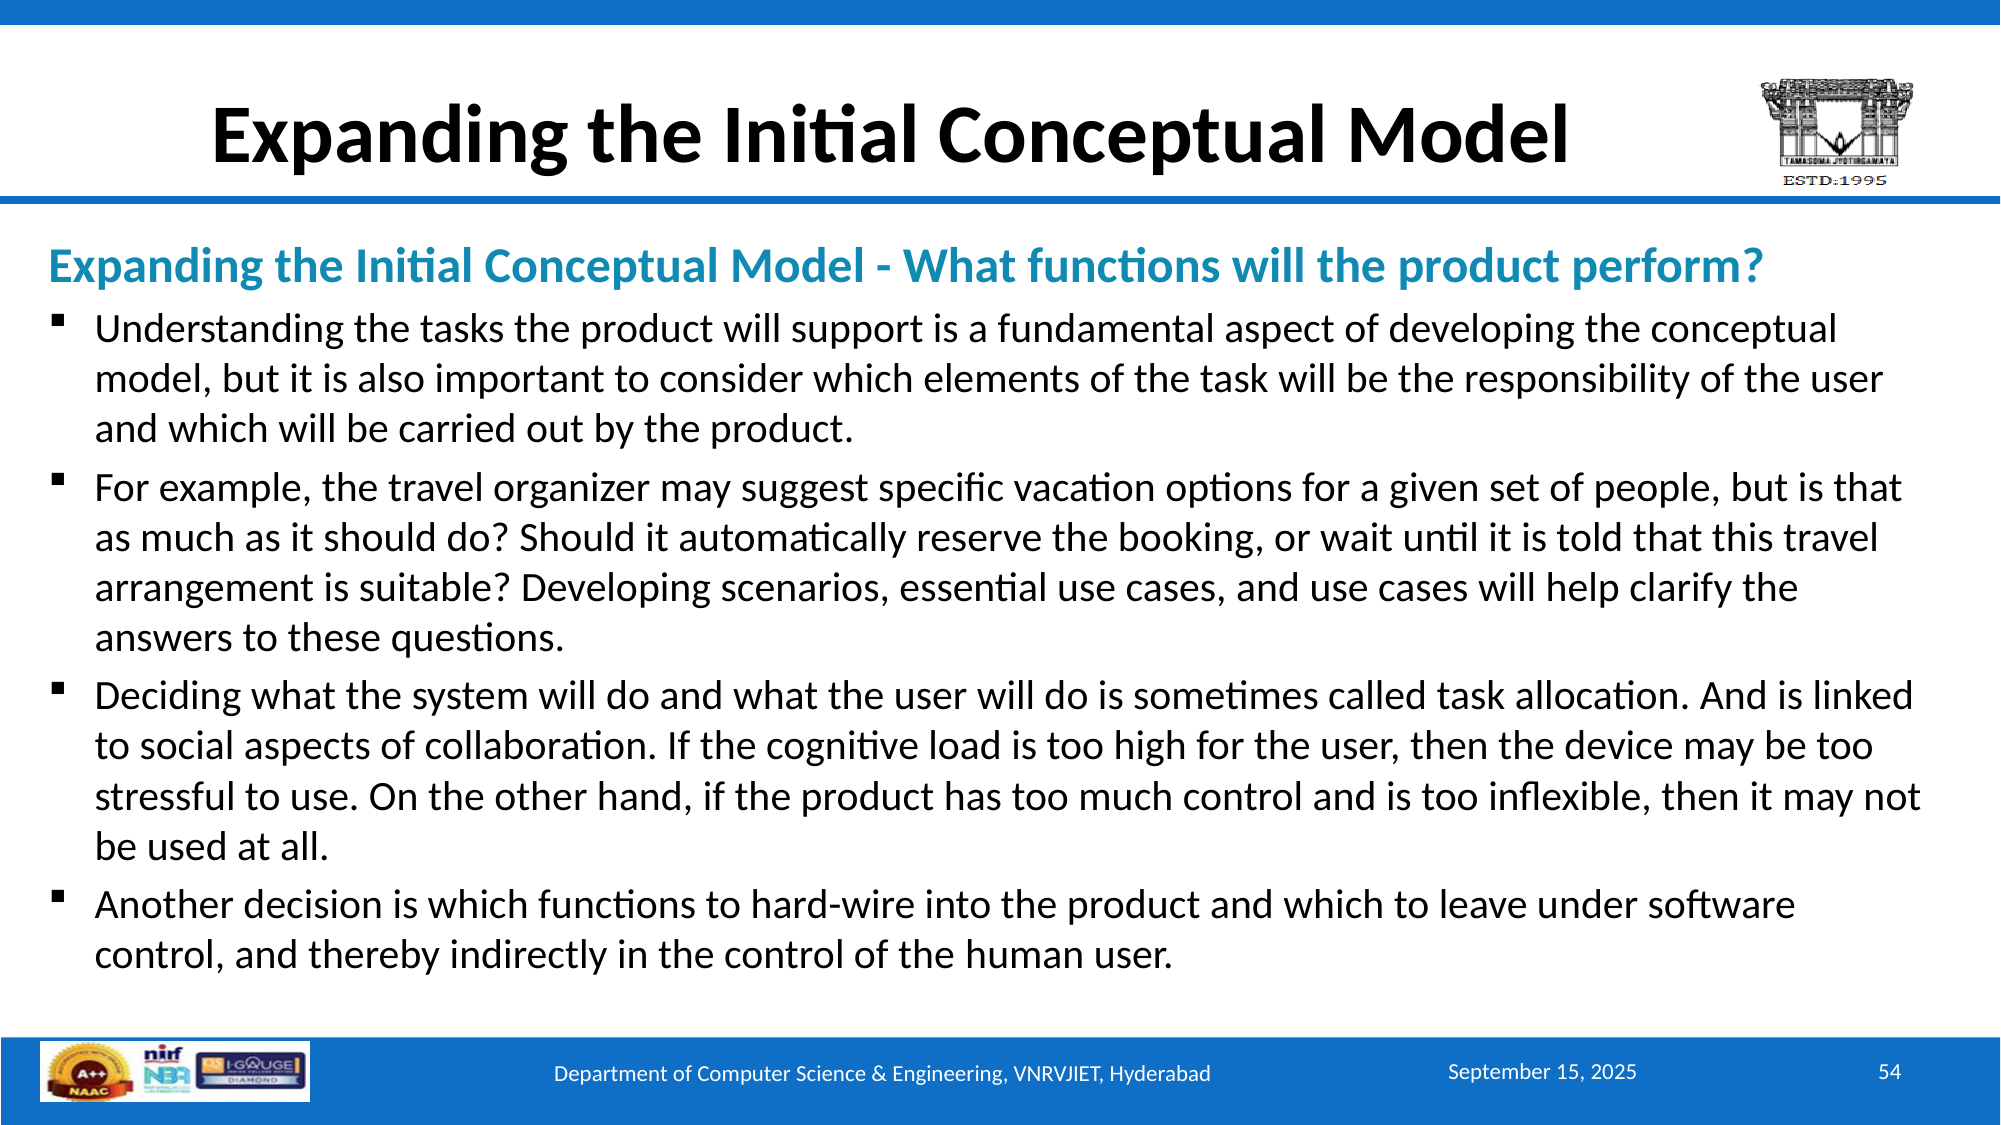

# Expanding the Initial Conceptual Model
Expanding the Initial Conceptual Model - What functions will the product perform?
Understanding the tasks the product will support is a fundamental aspect of developing the conceptual model, but it is also important to consider which elements of the task will be the responsibility of the user and which will be carried out by the product.
For example, the travel organizer may suggest specific vacation options for a given set of people, but is that as much as it should do? Should it automatically reserve the booking, or wait until it is told that this travel arrangement is suitable? Developing scenarios, essential use cases, and use cases will help clarify the answers to these questions.
Deciding what the system will do and what the user will do is sometimes called task allocation. And is linked to social aspects of collaboration. If the cognitive load is too high for the user, then the device may be too stressful to use. On the other hand, if the product has too much control and is too inflexible, then it may not be used at all.
Another decision is which functions to hard-wire into the product and which to leave under software control, and thereby indirectly in the control of the human user.
September 15, 2025
54
Department of Computer Science & Engineering, VNRVJIET, Hyderabad